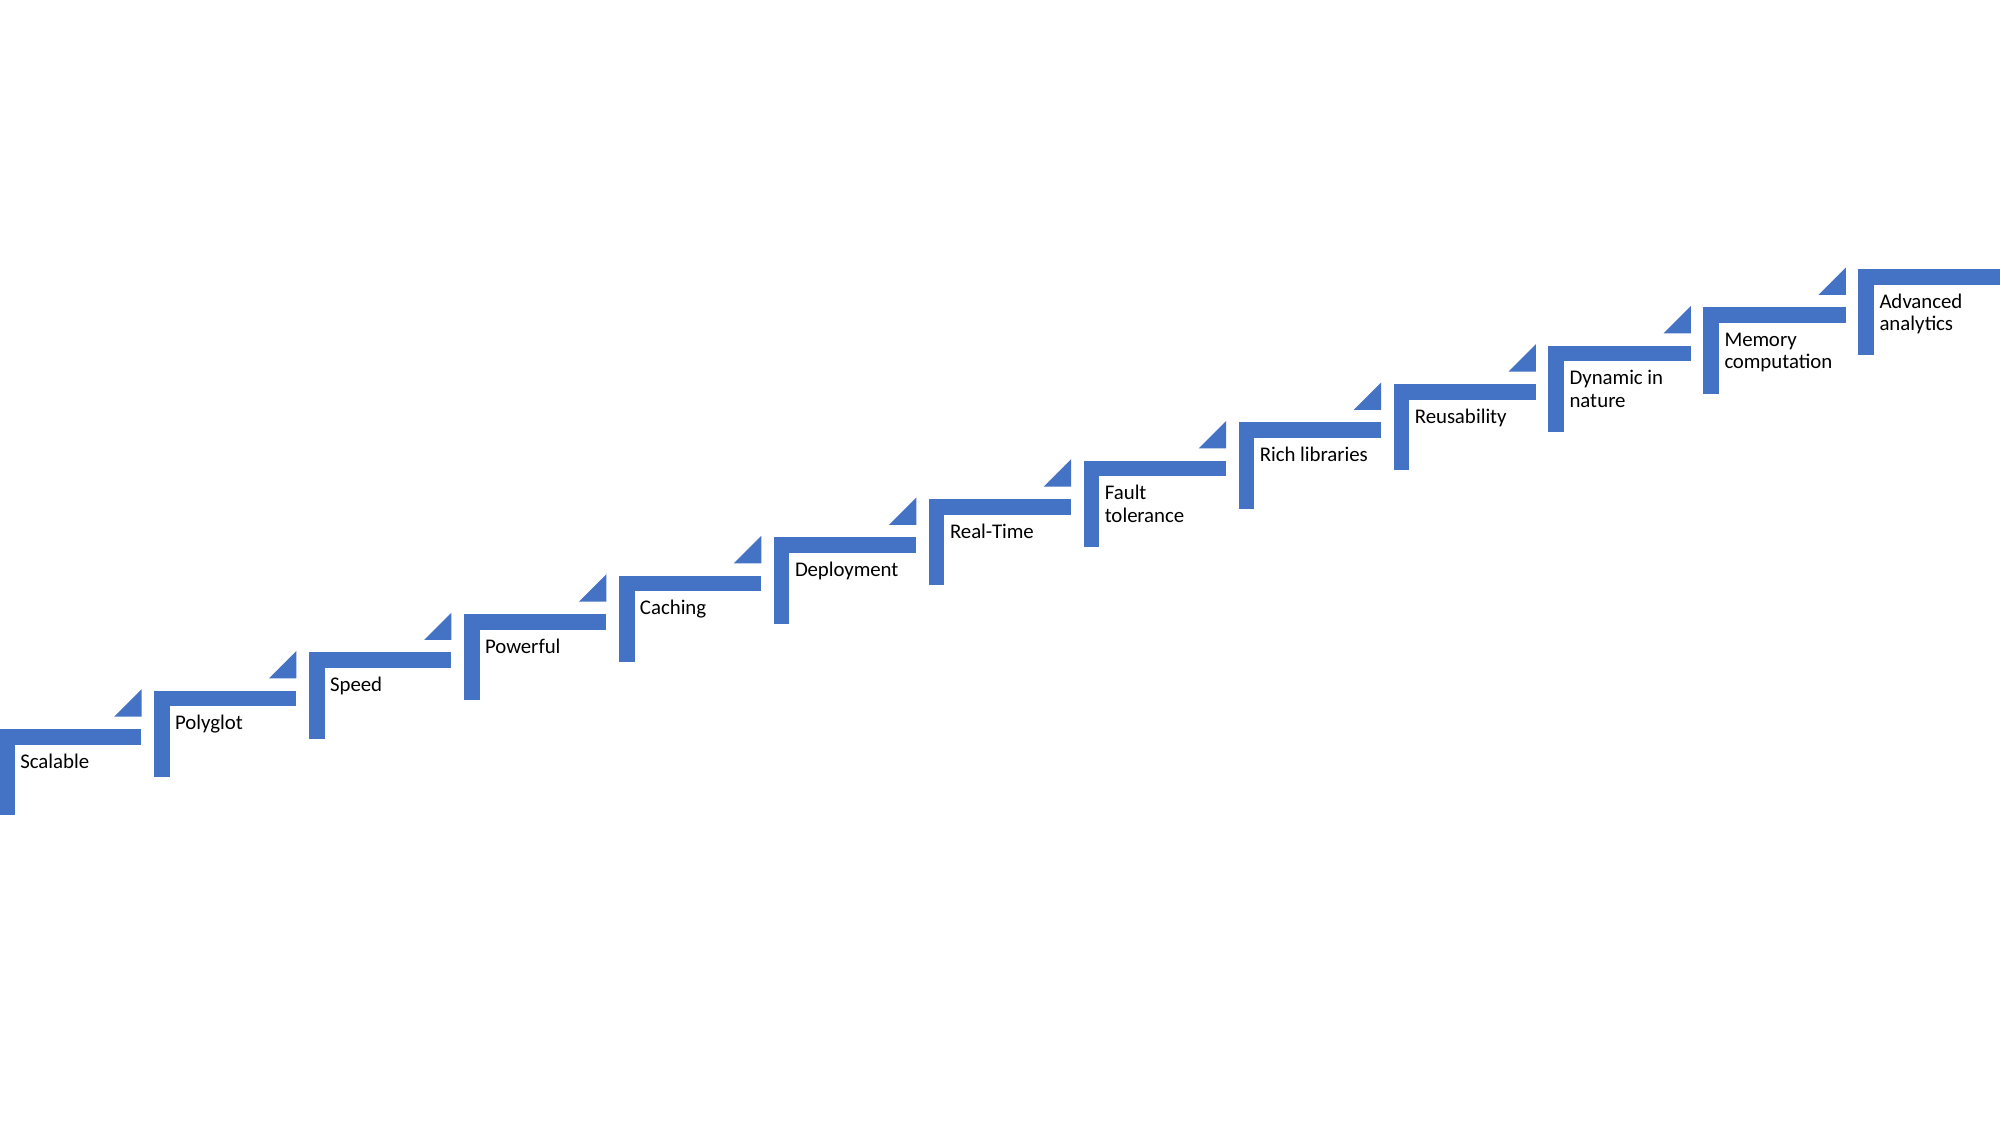

Scalable
Polyglot
Speed
Powerful
Caching
Deployment
Real-Time
Fault tolerance
Rich libraries
Reusability
Dynamic in nature
Memory computation
Advanced analytics